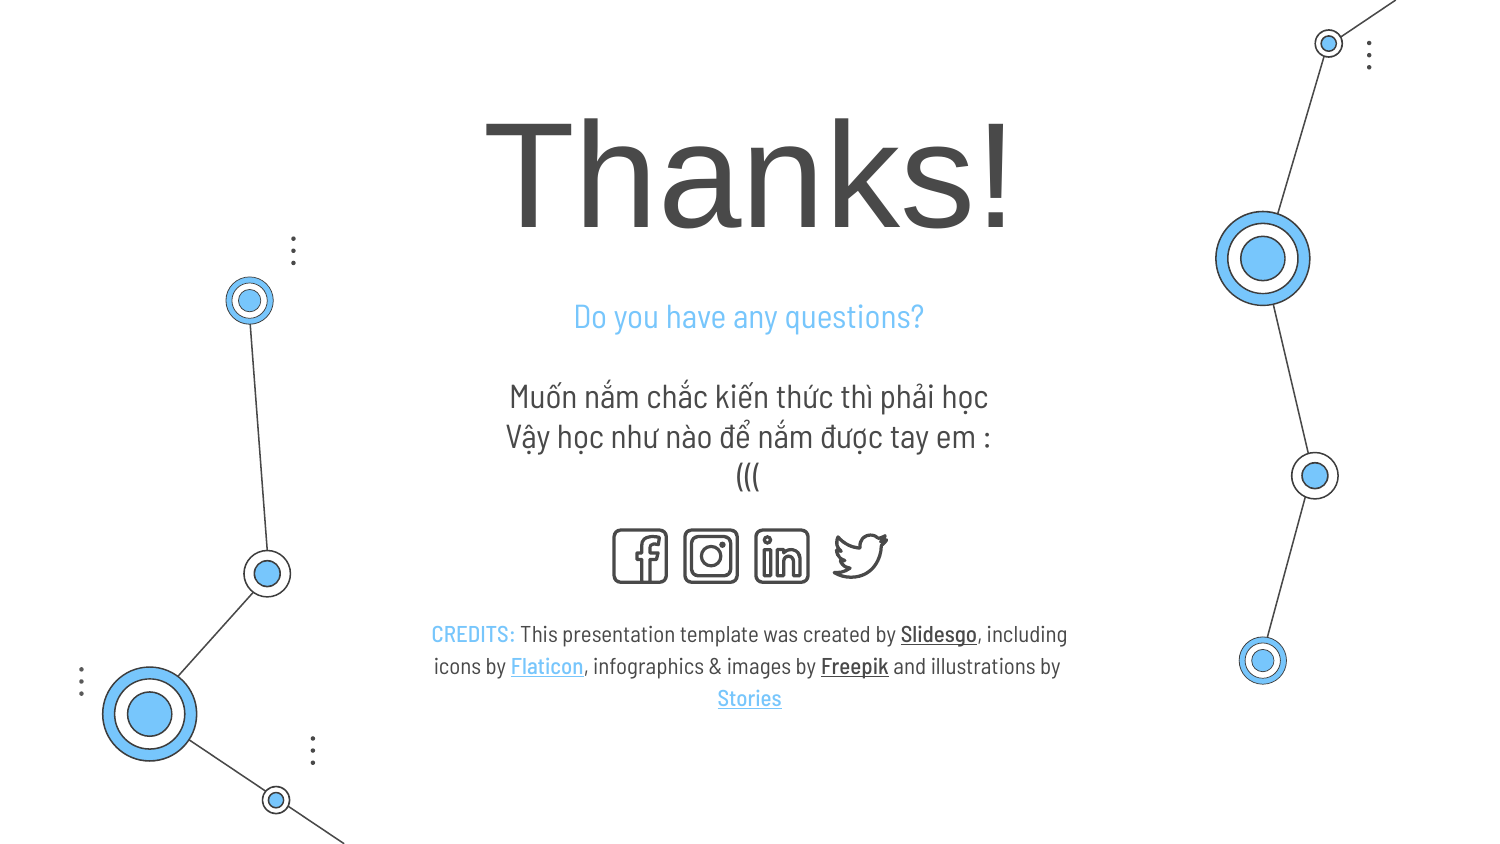

# Thanks!
Do you have any questions?

Muốn nắm chắc kiến thức thì phải học
Vậy học như nào để nắm được tay em :(((